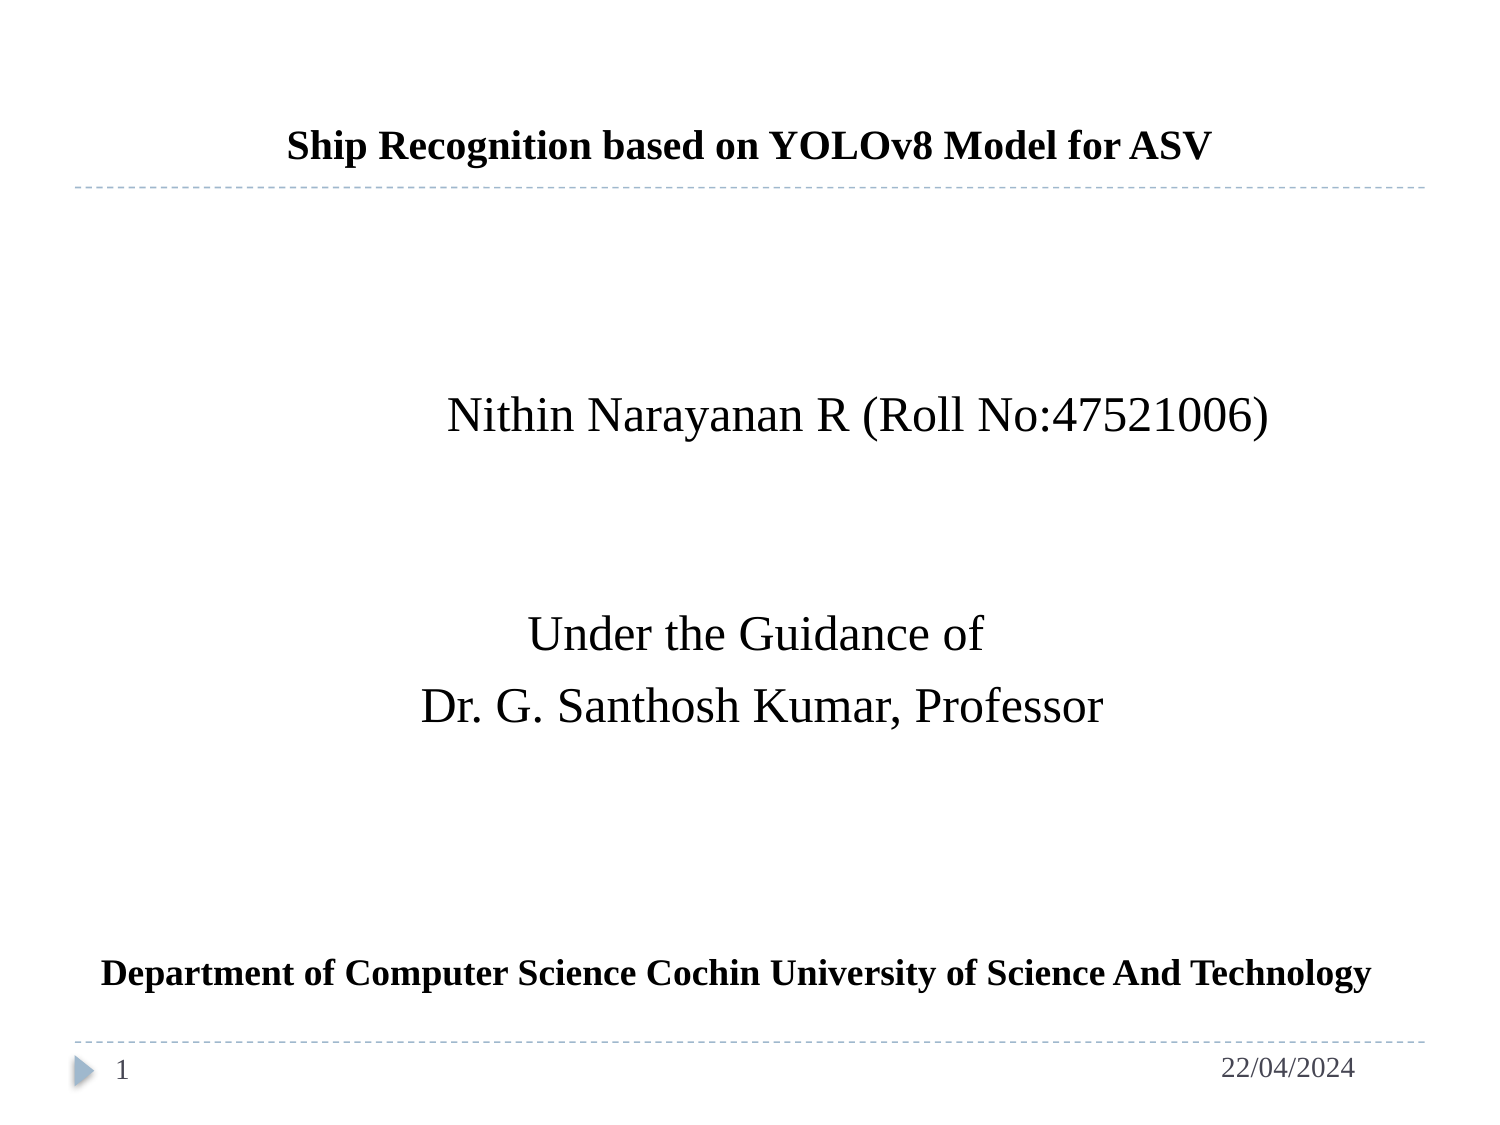

# Ship Recognition based on YOLOv8 Model for ASV

			Nithin Narayanan R (Roll No:47521006)

Under the Guidance of
Dr. G. Santhosh Kumar, Professor

Department of Computer Science Cochin University of Science And Technology

22/04/2024
1